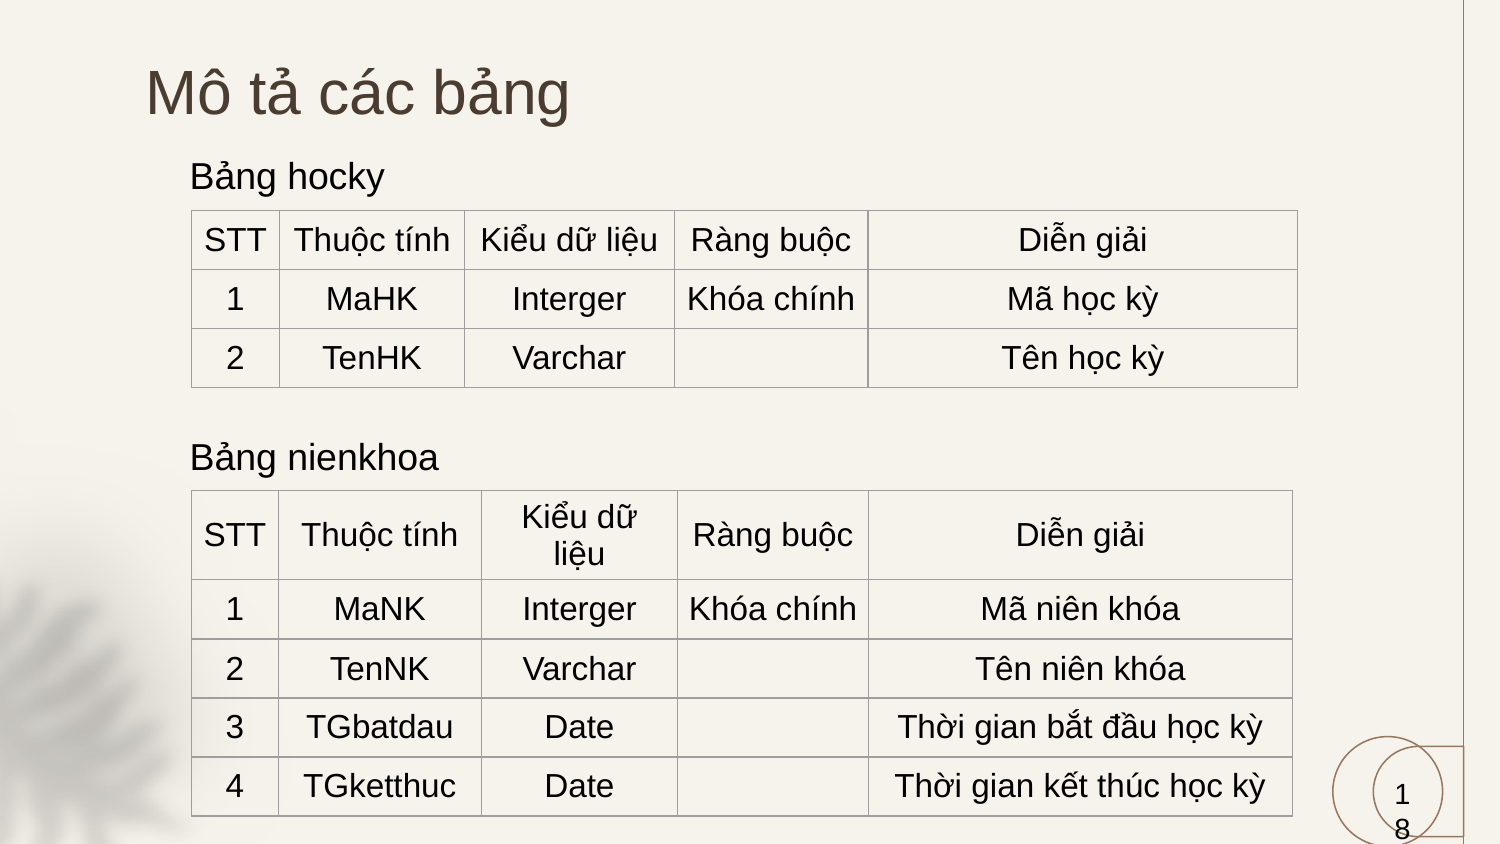

# Mô tả các bảng
Bảng hocky
| STT | Thuộc tính | Kiểu dữ liệu | Ràng buộc | Diễn giải |
| --- | --- | --- | --- | --- |
| 1 | MaHK | Interger | Khóa chính | Mã học kỳ |
| 2 | TenHK | Varchar |  | Tên học kỳ |
Bảng nienkhoa
| STT | Thuộc tính | Kiểu dữ liệu | Ràng buộc | Diễn giải |
| --- | --- | --- | --- | --- |
| 1 | MaNK | Interger | Khóa chính | Mã niên khóa |
| 2 | TenNK | Varchar |  | Tên niên khóa |
| 3 | TGbatdau | Date |  | Thời gian bắt đầu học kỳ |
| 4 | TGketthuc | Date |  | Thời gian kết thúc học kỳ |
18